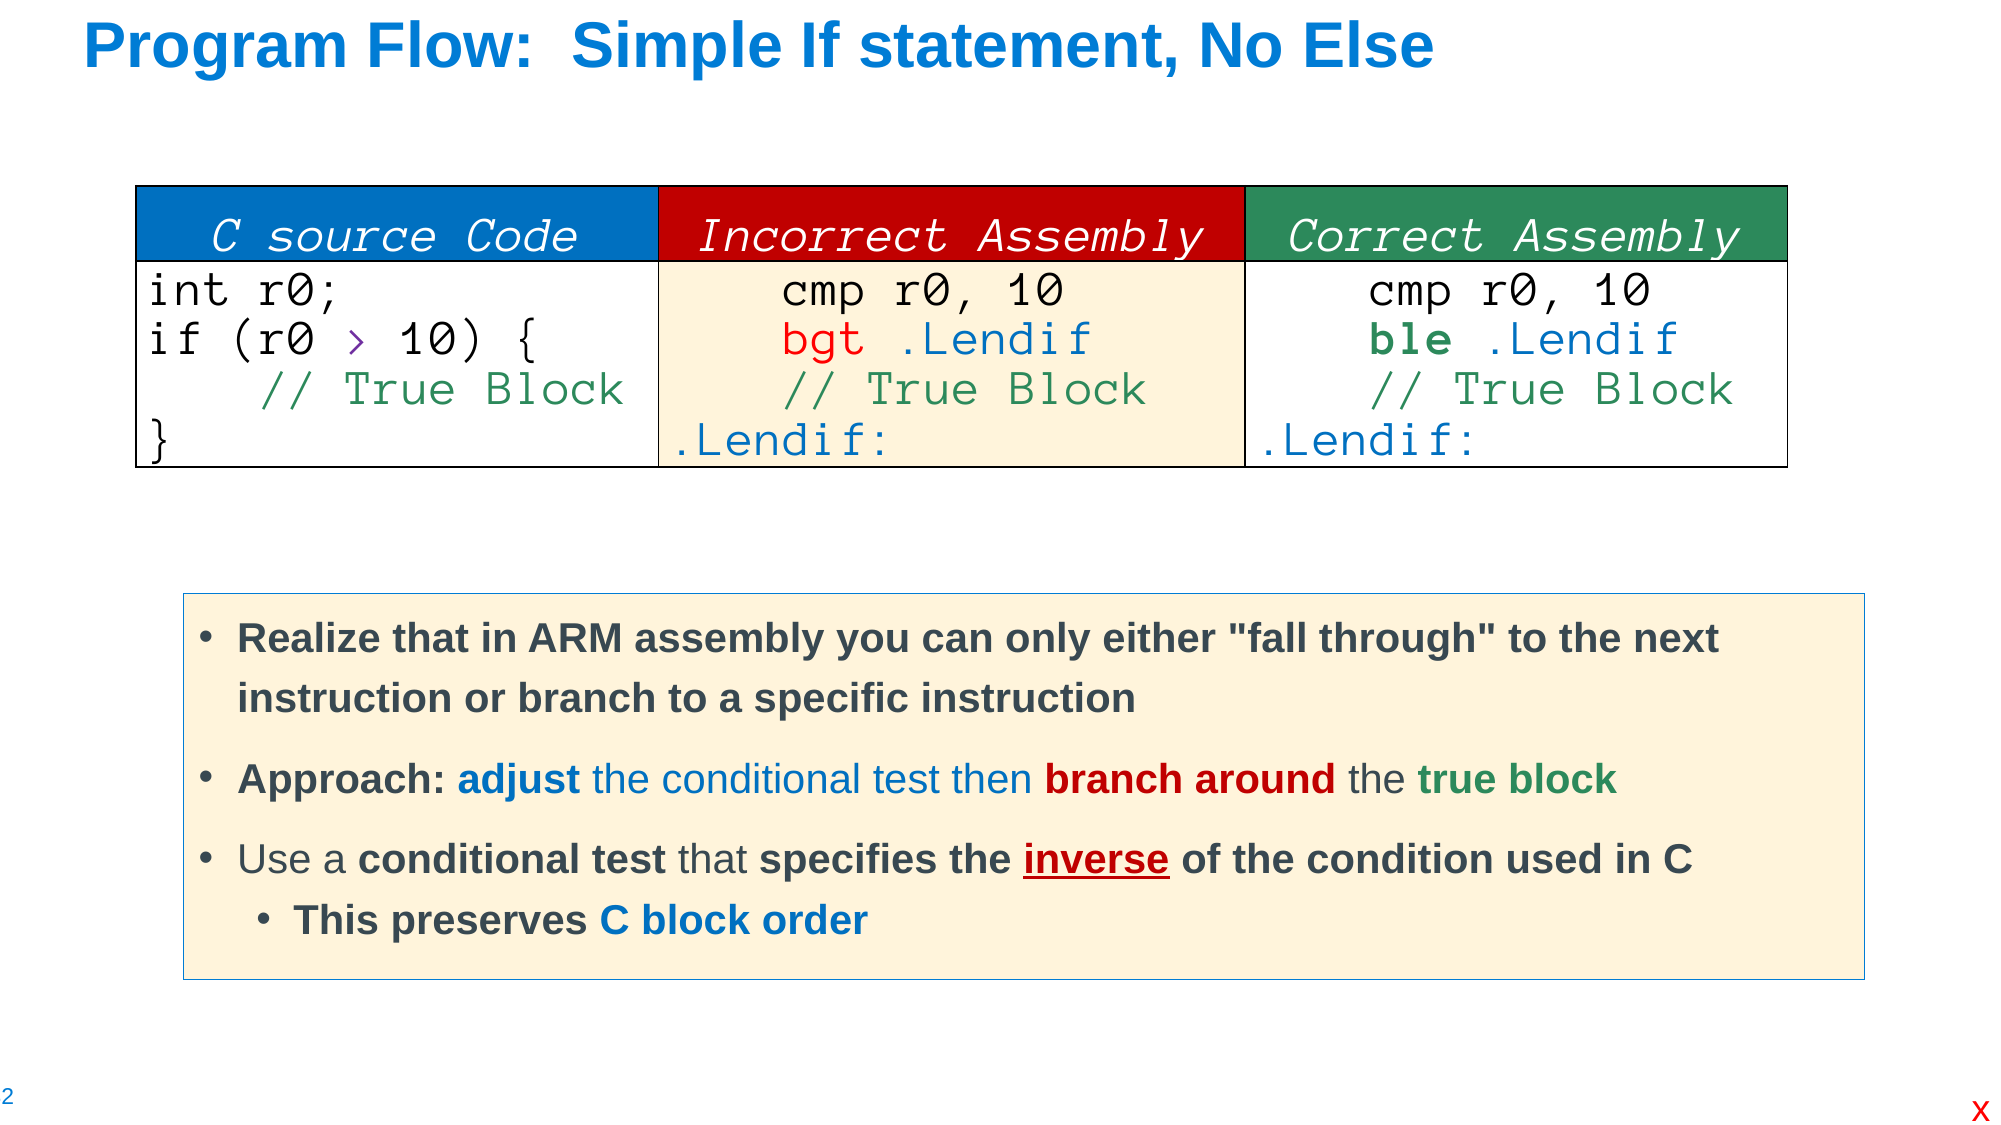

# Program Flow:  Simple If statement, No Else
| C source Code | Incorrect Assembly | Correct Assembly |
| --- | --- | --- |
| int r0; if (r0 > 10) { // True Block } | cmp r0, 10 bgt .Lendif // True Block .Lendif: | cmp r0, 10 ble .Lendif // True Block .Lendif: |
Realize that in ARM assembly you can only either "fall through" to the next instruction or branch to a specific instruction
Approach: adjust the conditional test then branch around the true block
Use a conditional test that specifies the inverse of the condition used in C
This preserves C block order
x